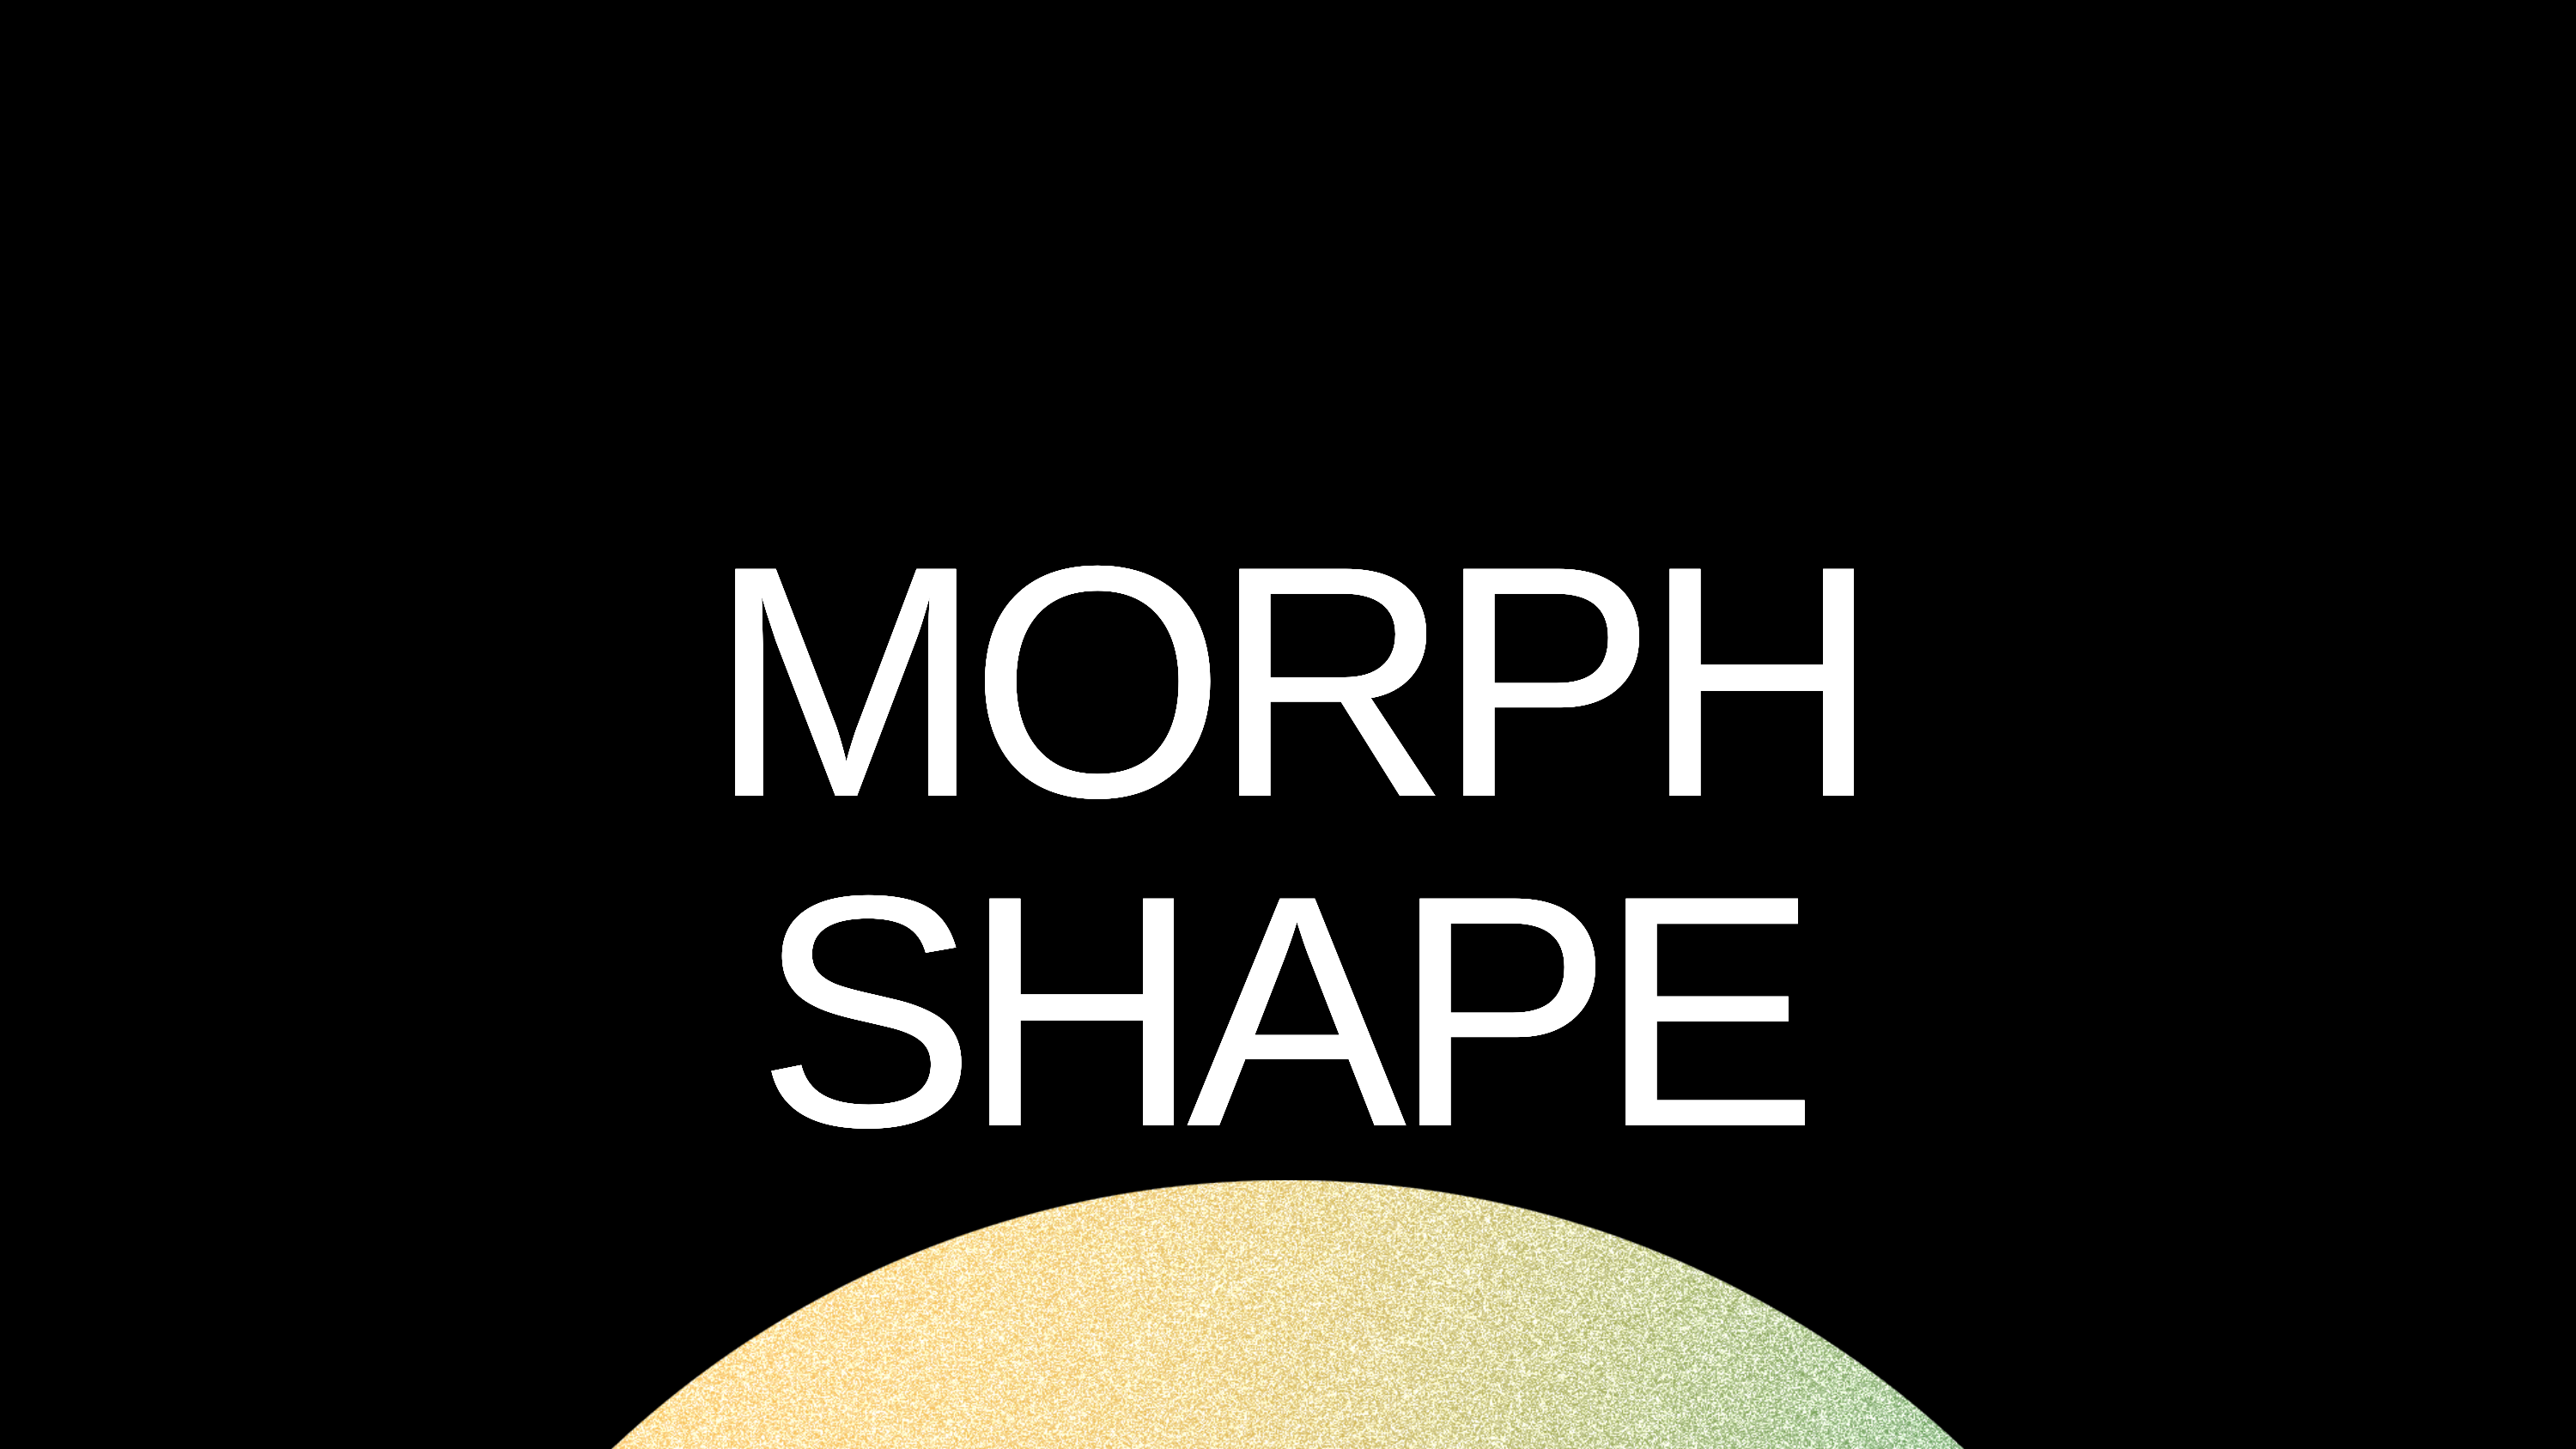

MORPH SHAPE
MORPH SHAPE
MORPH SHAPE
MORPH SHAPE
MORPH SHAPE